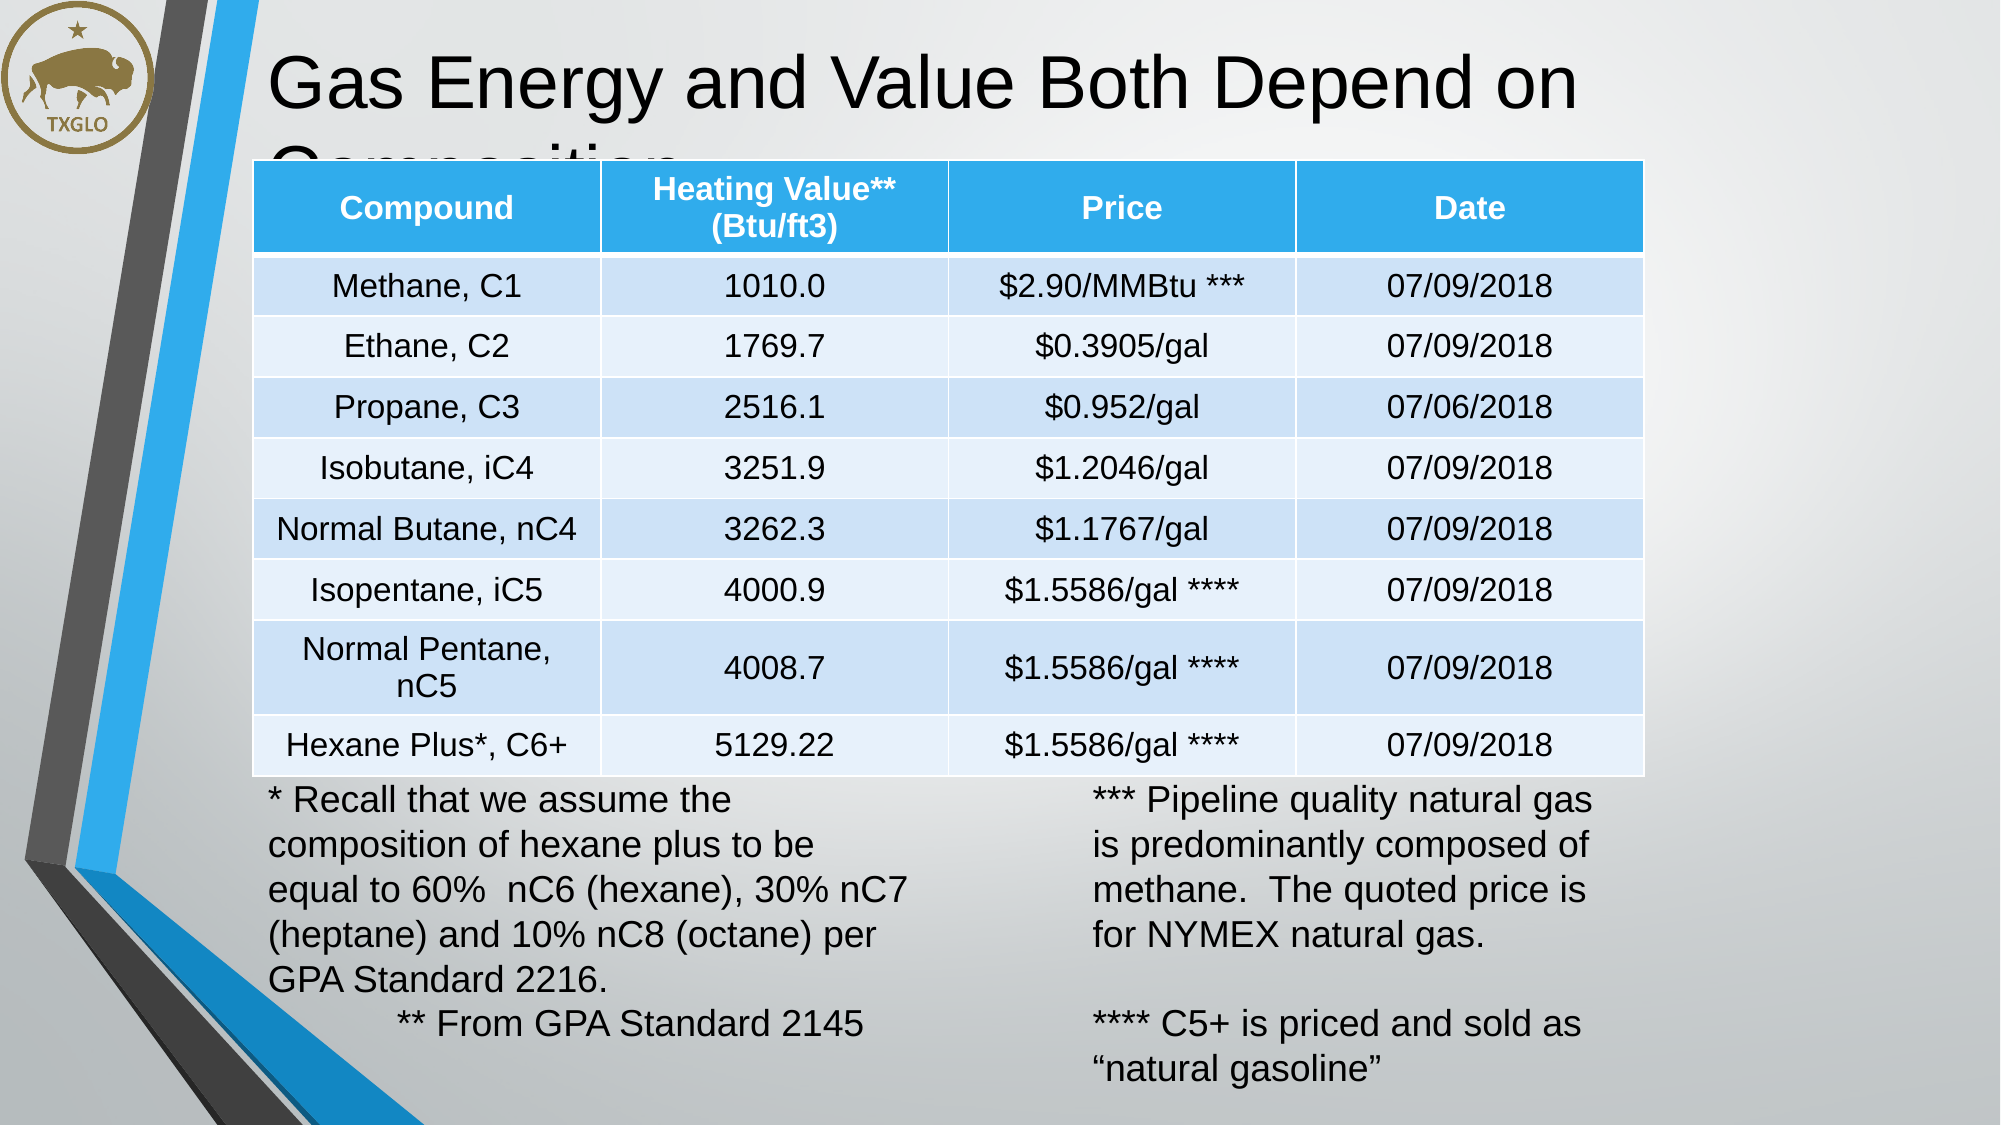

Gas Energy and Value Both Depend on Composition
| Compound | Heating Value\*\* (Btu/ft3) | Price | Date |
| --- | --- | --- | --- |
| Methane, C1 | 1010.0 | $2.90/MMBtu \*\*\* | 07/09/2018 |
| Ethane, C2 | 1769.7 | $0.3905/gal | 07/09/2018 |
| Propane, C3 | 2516.1 | $0.952/gal | 07/06/2018 |
| Isobutane, iC4 | 3251.9 | $1.2046/gal | 07/09/2018 |
| Normal Butane, nC4 | 3262.3 | $1.1767/gal | 07/09/2018 |
| Isopentane, iC5 | 4000.9 | $1.5586/gal \*\*\*\* | 07/09/2018 |
| Normal Pentane, nC5 | 4008.7 | $1.5586/gal \*\*\*\* | 07/09/2018 |
| Hexane Plus\*, C6+ | 5129.22 | $1.5586/gal \*\*\*\* | 07/09/2018 |
* Recall that we assume the composition of hexane plus to be equal to 60%  nC6 (hexane), 30% nC7 (heptane) and 10% nC8 (octane) per GPA Standard 2216.
*** Pipeline quality natural gas is predominantly composed of methane.  The quoted price is for NYMEX natural gas.
** From GPA Standard 2145
**** C5+ is priced and sold as “natural gasoline”